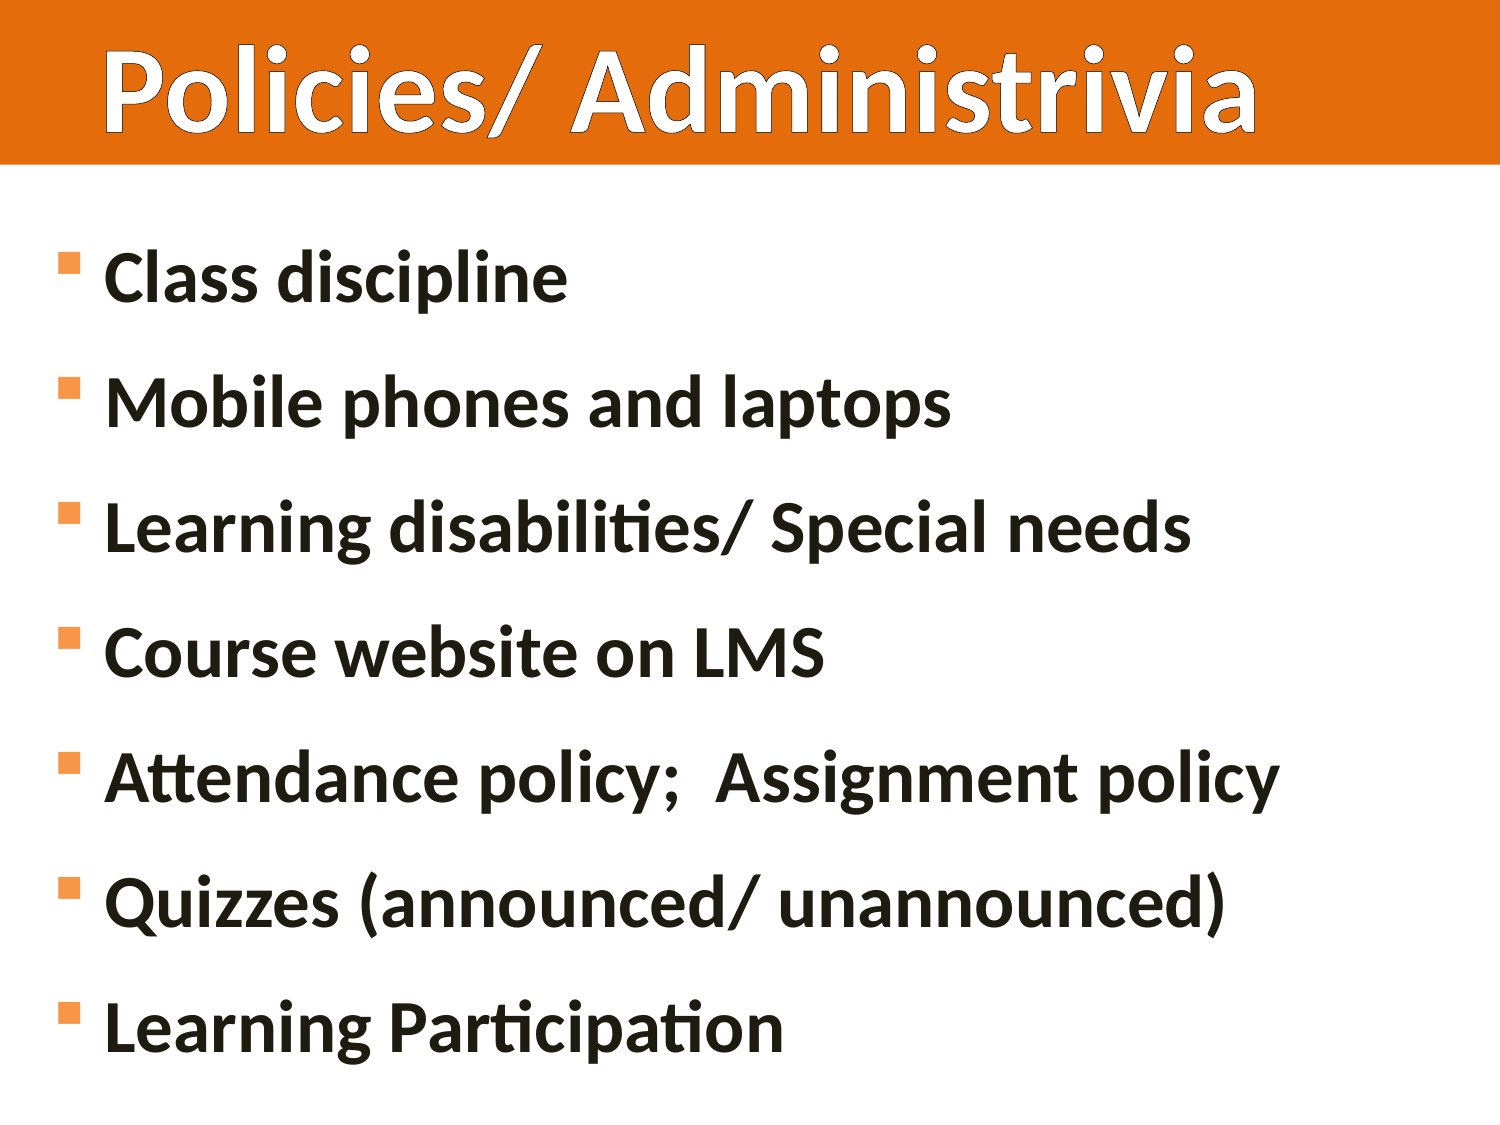

Policies/ Administrivia
 Class discipline
 Mobile phones and laptops
 Learning disabilities/ Special needs
 Course website on LMS
 Attendance policy;  Assignment policy
 Quizzes (announced/ unannounced)
 Learning Participation